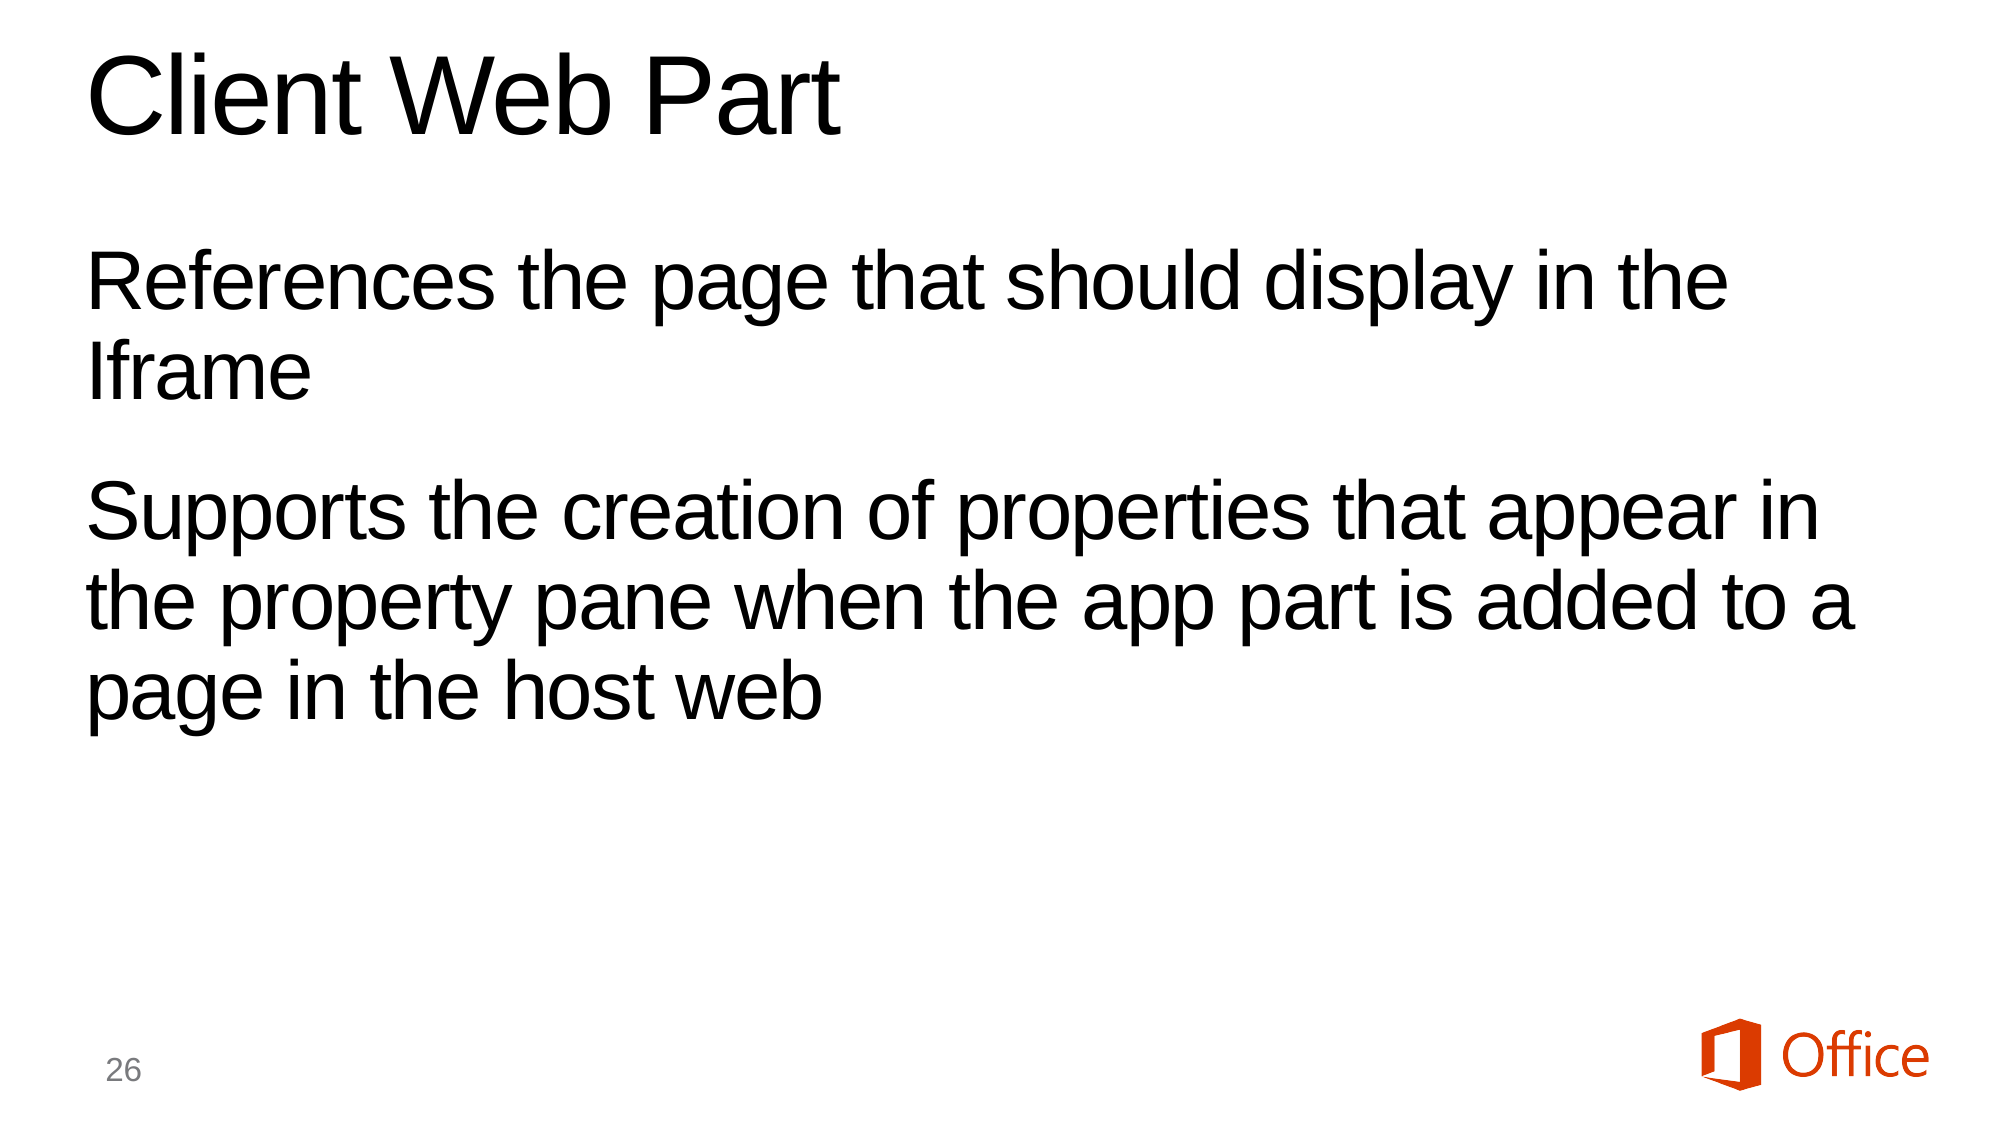

# Client Web Part
References the page that should display in the Iframe
Supports the creation of properties that appear in the property pane when the app part is added to a page in the host web
26